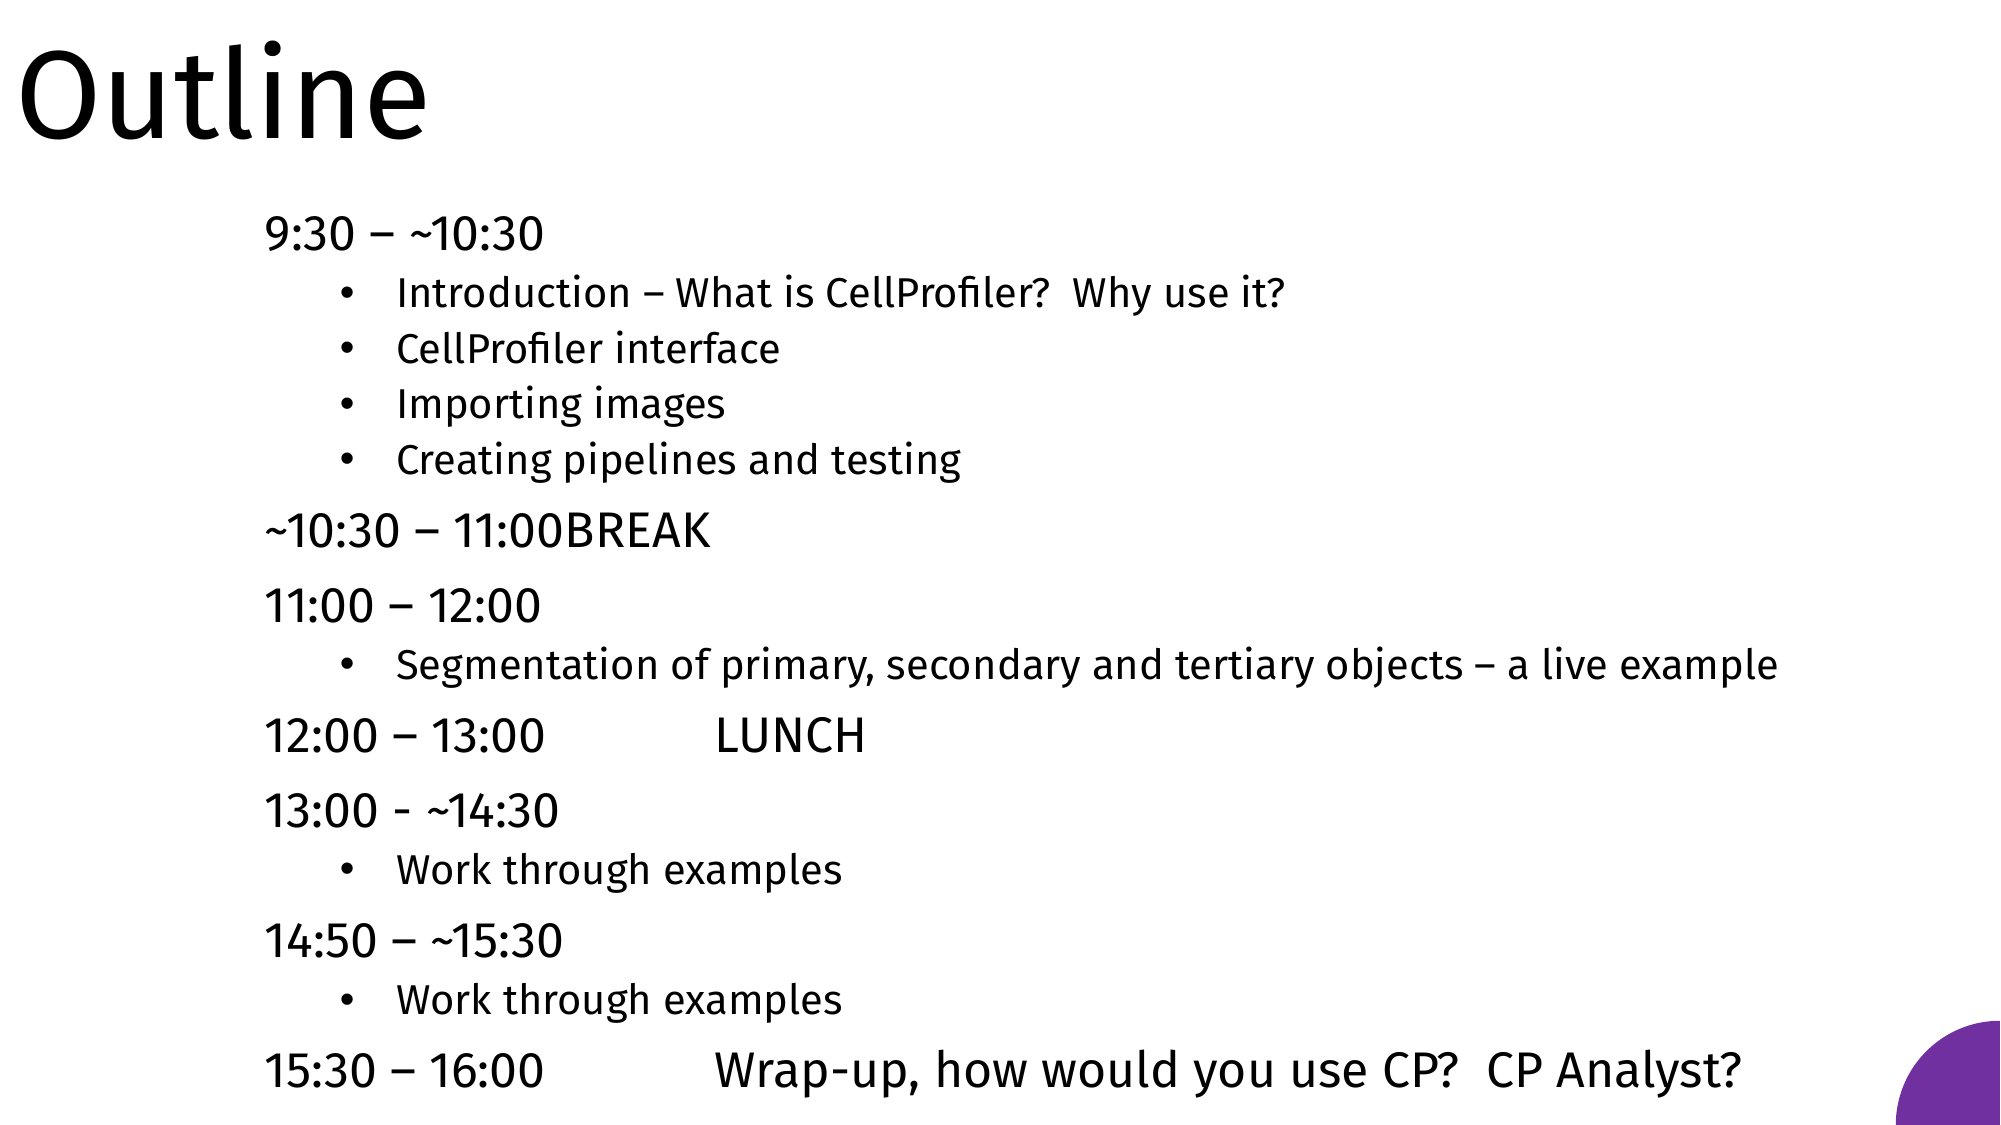

# Outline
9:30 – ~10:30
Introduction – What is CellProfiler?  Why use it?
CellProfiler interface
Importing images
Creating pipelines and testing
~10:30 – 11:00	BREAK
11:00 – 12:00
Segmentation of primary, secondary and tertiary objects – a live example
12:00 – 13:00		LUNCH
13:00 - ~14:30
Work through examples
14:50 – ~15:30
Work through examples
15:30 – 16:00		Wrap-up, how would you use CP?  CP Analyst?